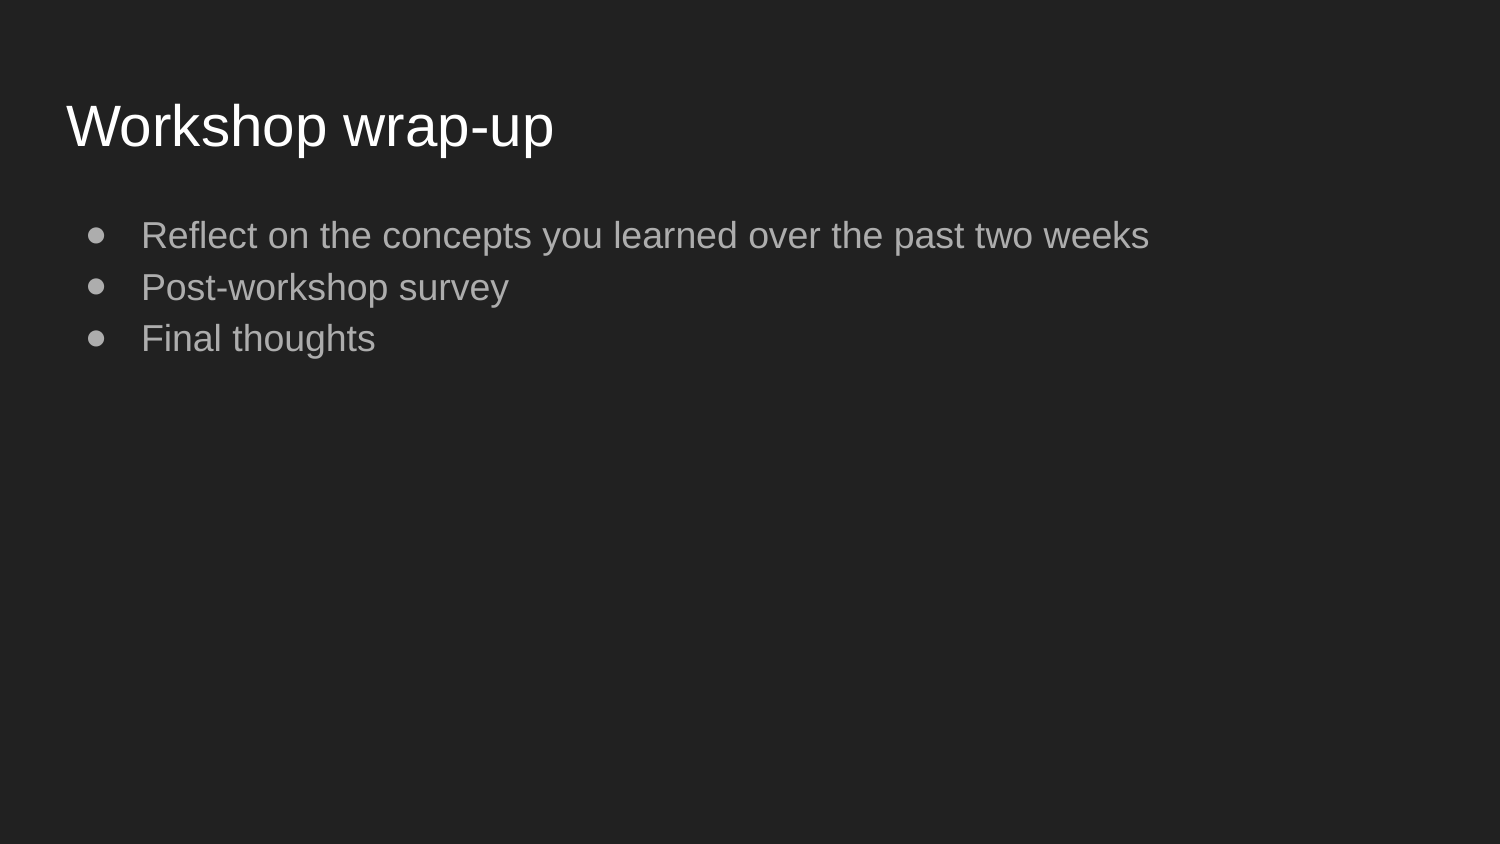

# Workshop wrap-up
Reflect on the concepts you learned over the past two weeks
Post-workshop survey
Final thoughts